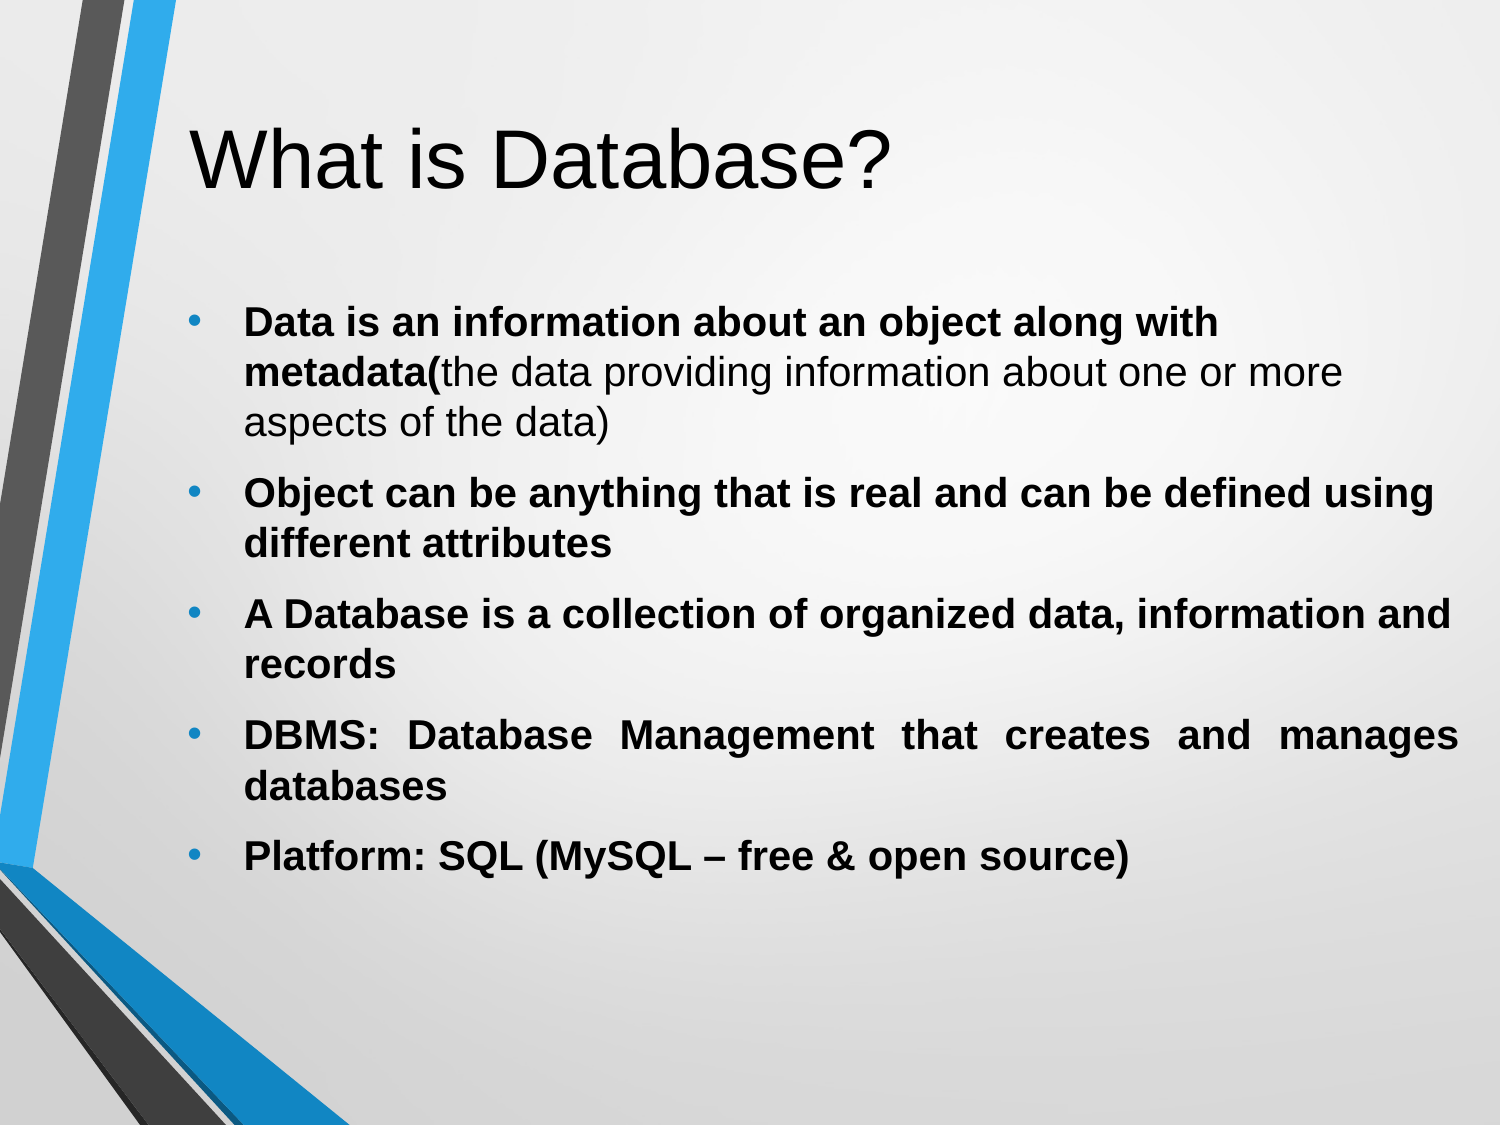

# What is Database?
Data is an information about an object along with metadata(the data providing information about one or more aspects of the data)
Object can be anything that is real and can be defined using different attributes
A Database is a collection of organized data, information and records
DBMS: Database Management that creates and manages databases
Platform: SQL (MySQL – free & open source)